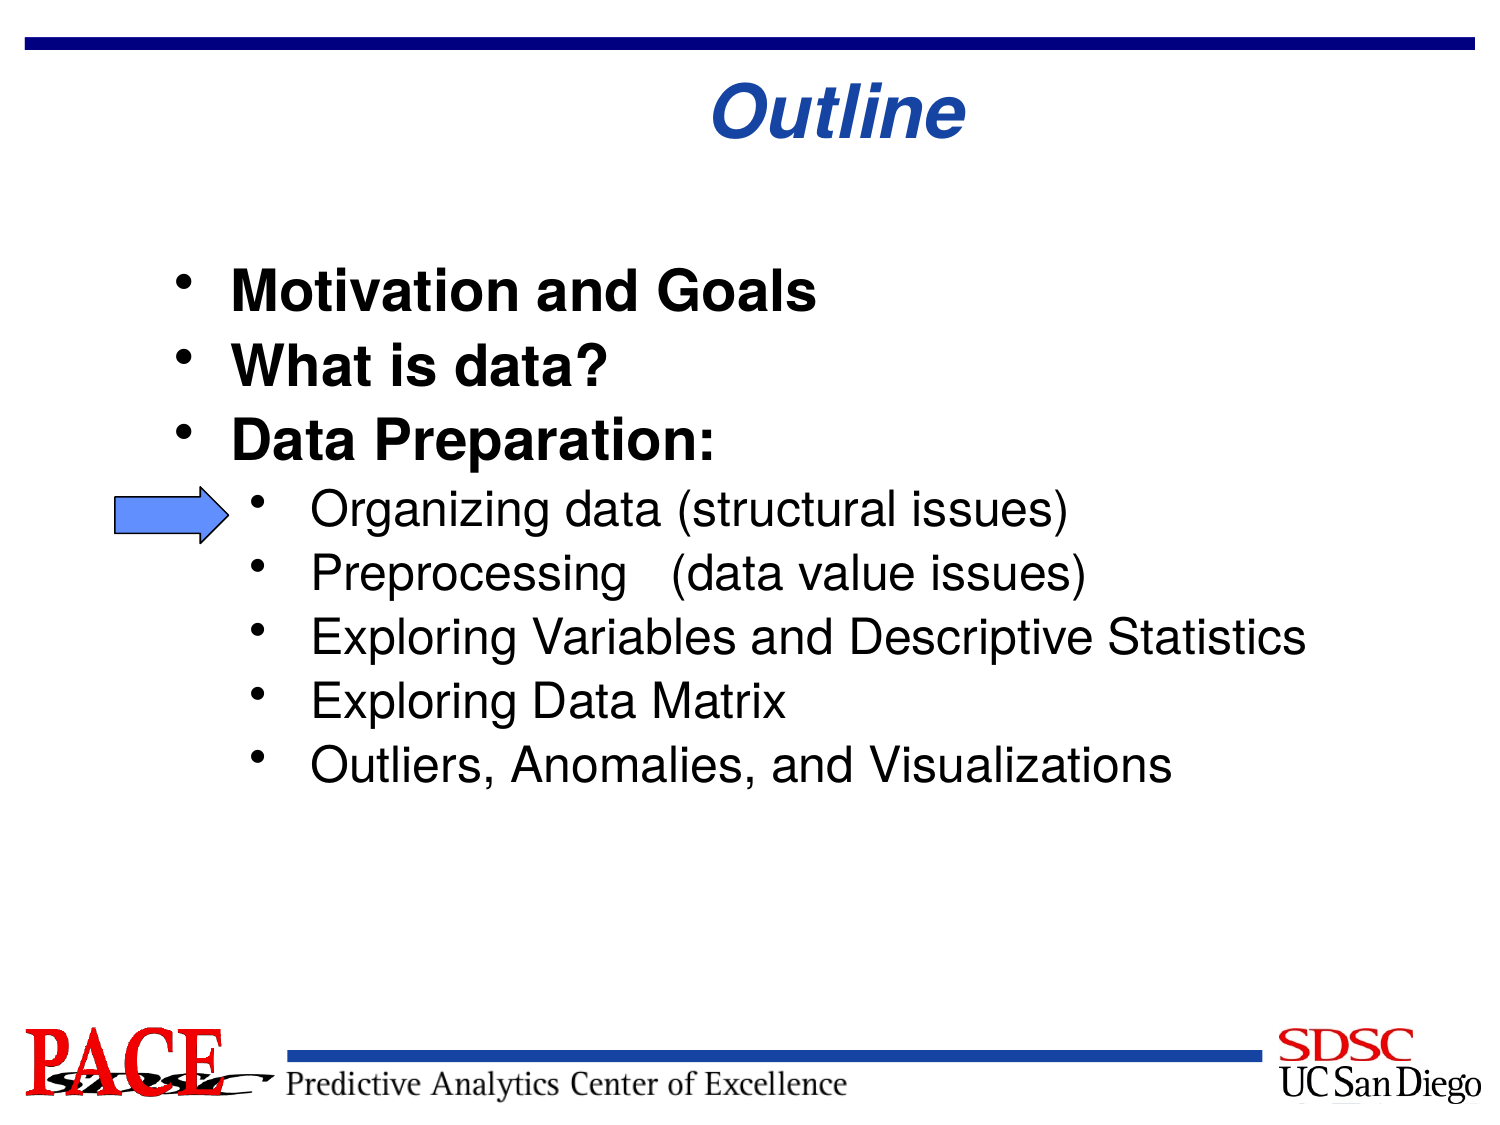

# Outline
Motivation and Goals
What is data?
Data Preparation:
 Organizing data (structural issues)
 Preprocessing   (data value issues)
 Exploring Variables and Descriptive Statistics
 Exploring Data Matrix
 Outliers, Anomalies, and Visualizations